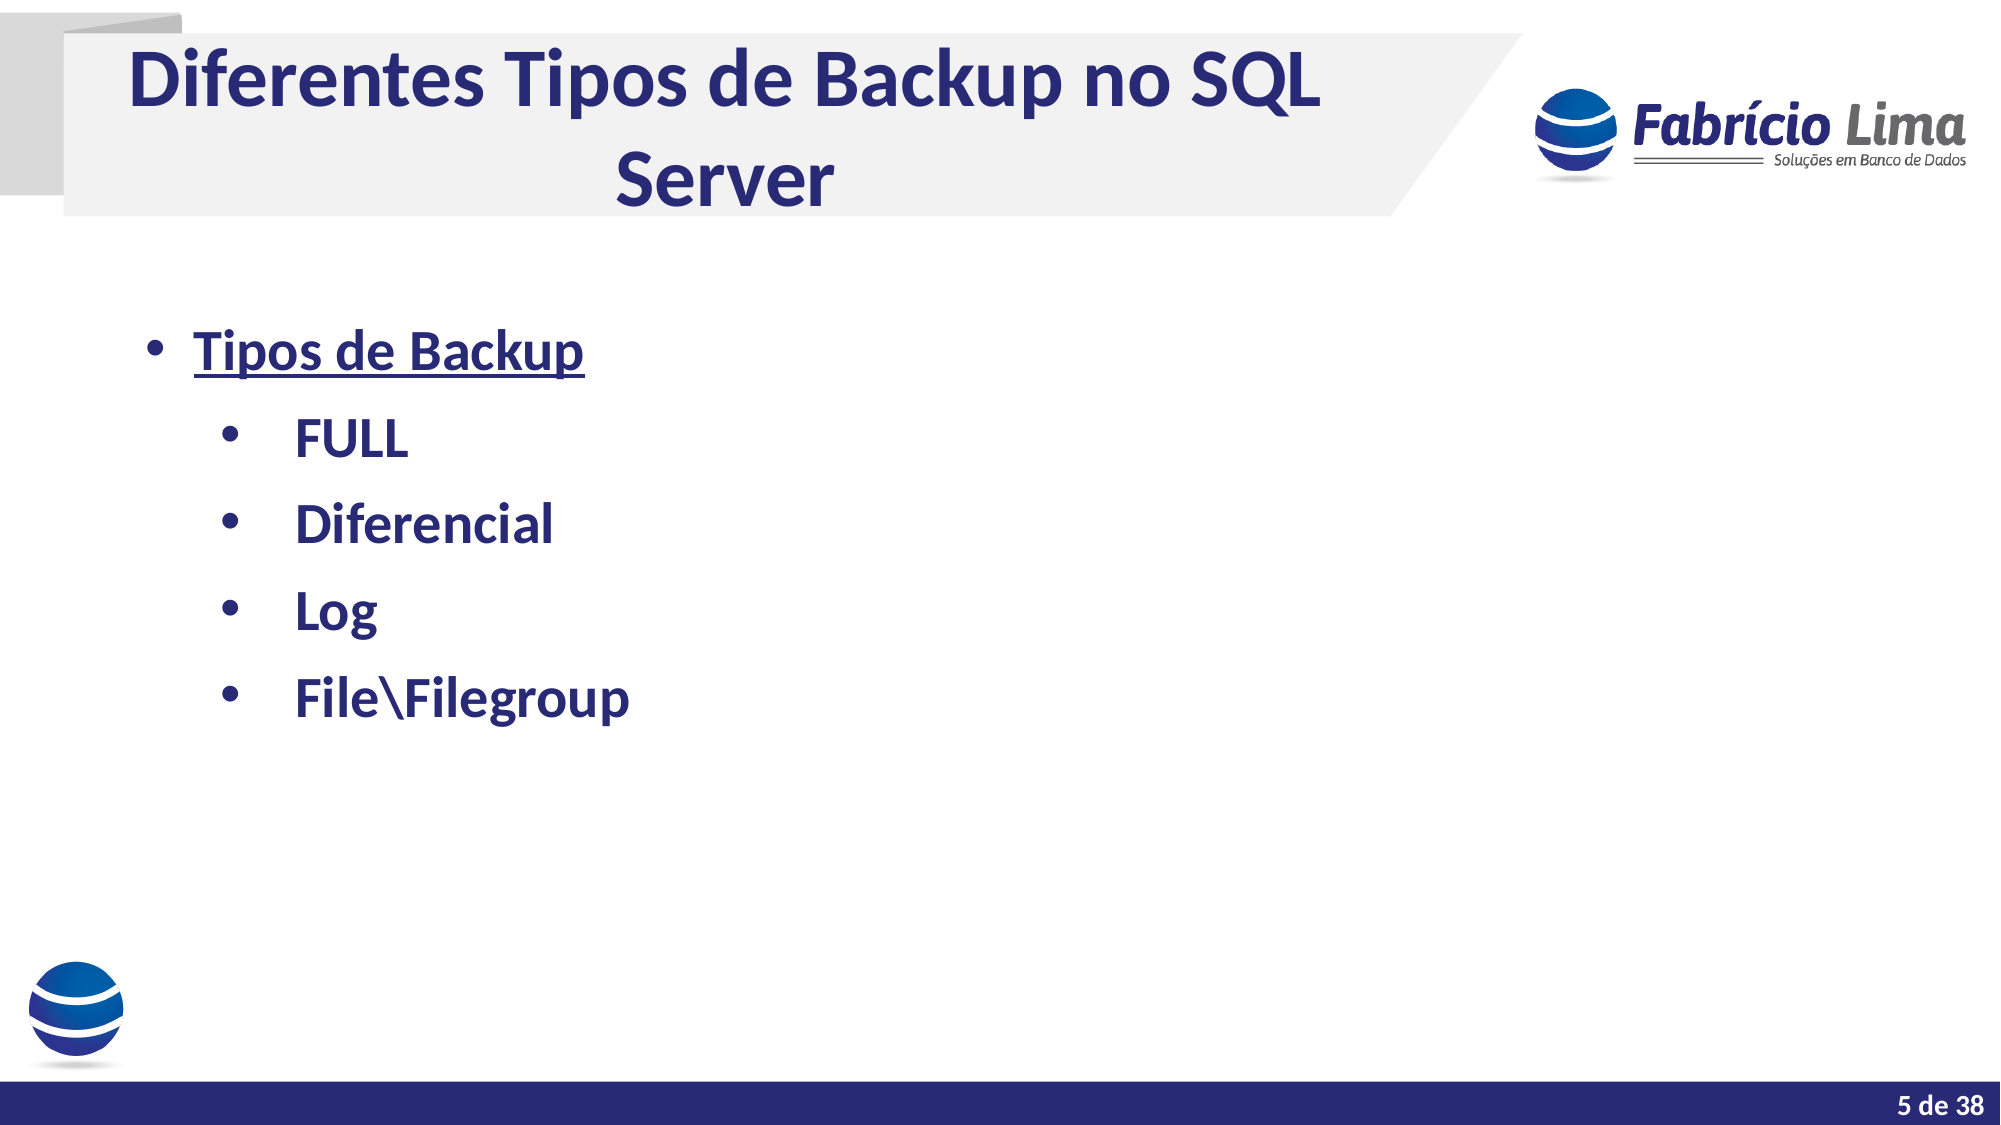

Diferentes Tipos de Backup no SQL Server

 Tipos de Backup
FULL
Diferencial
Log
File\Filegroup
5 de 38